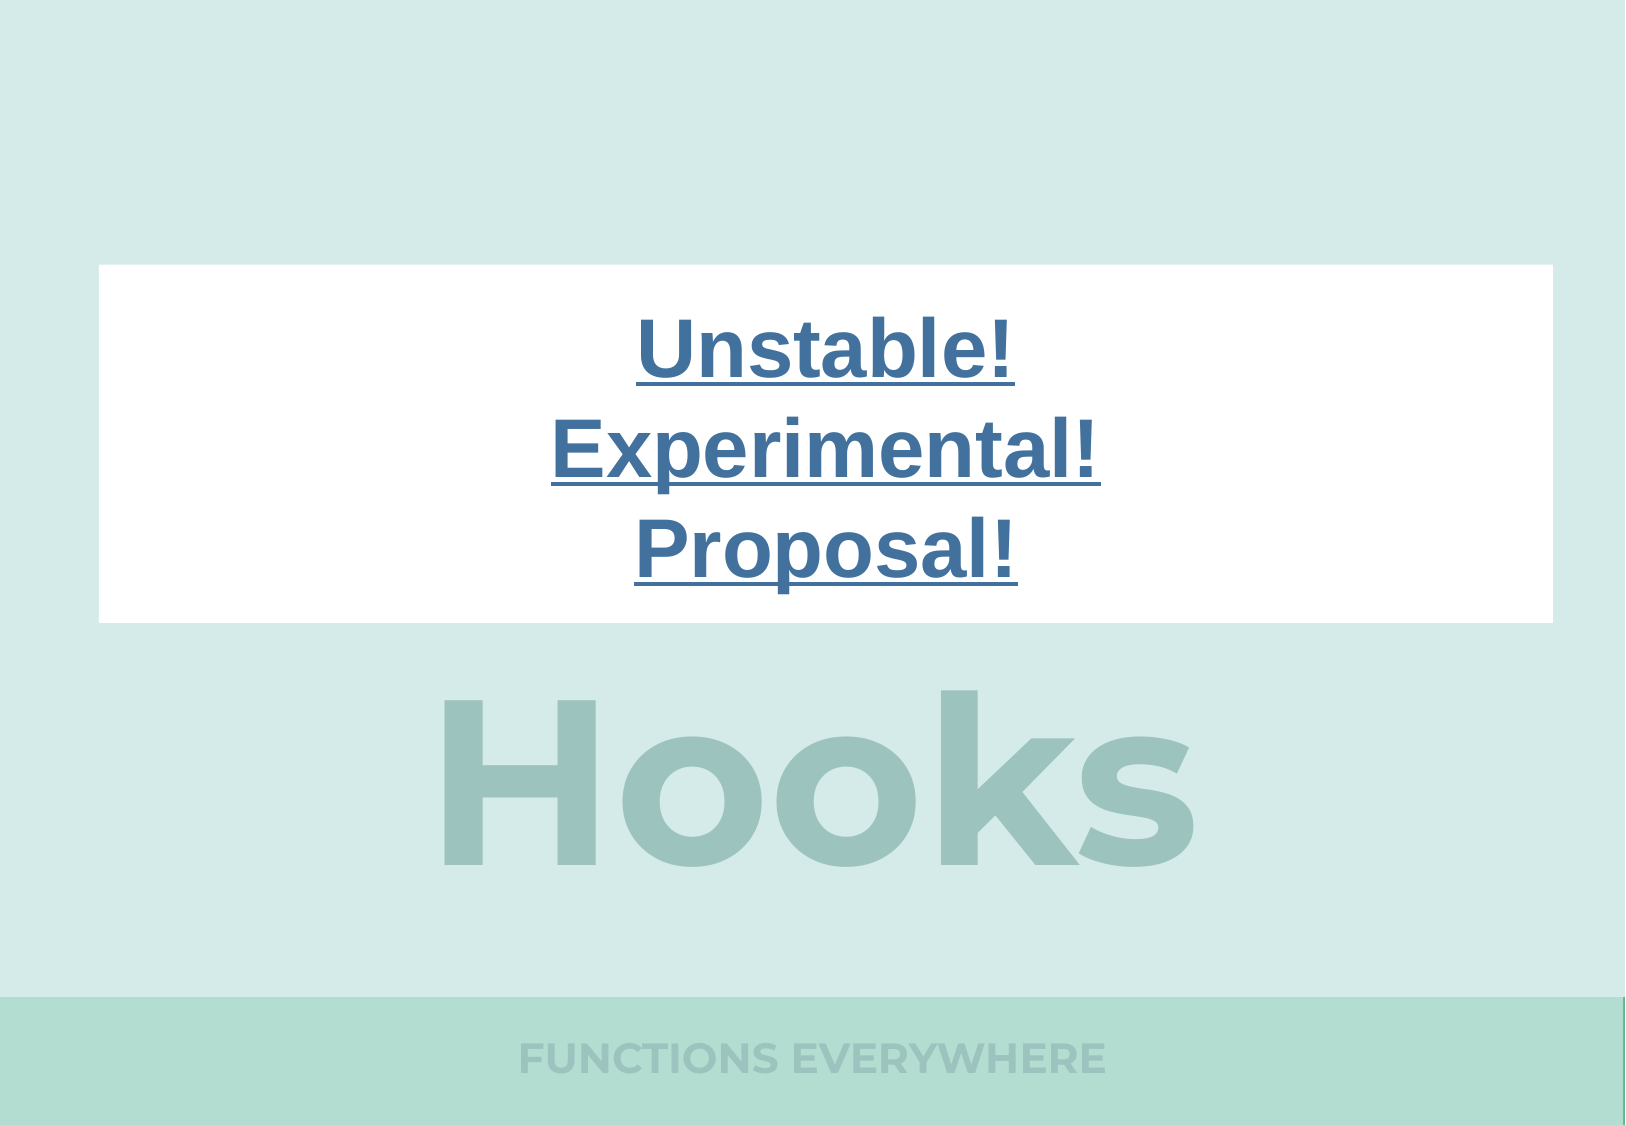

Unstable!
Experimental!
Proposal!

16.7-alpha
Hooks
# Functions everywhere